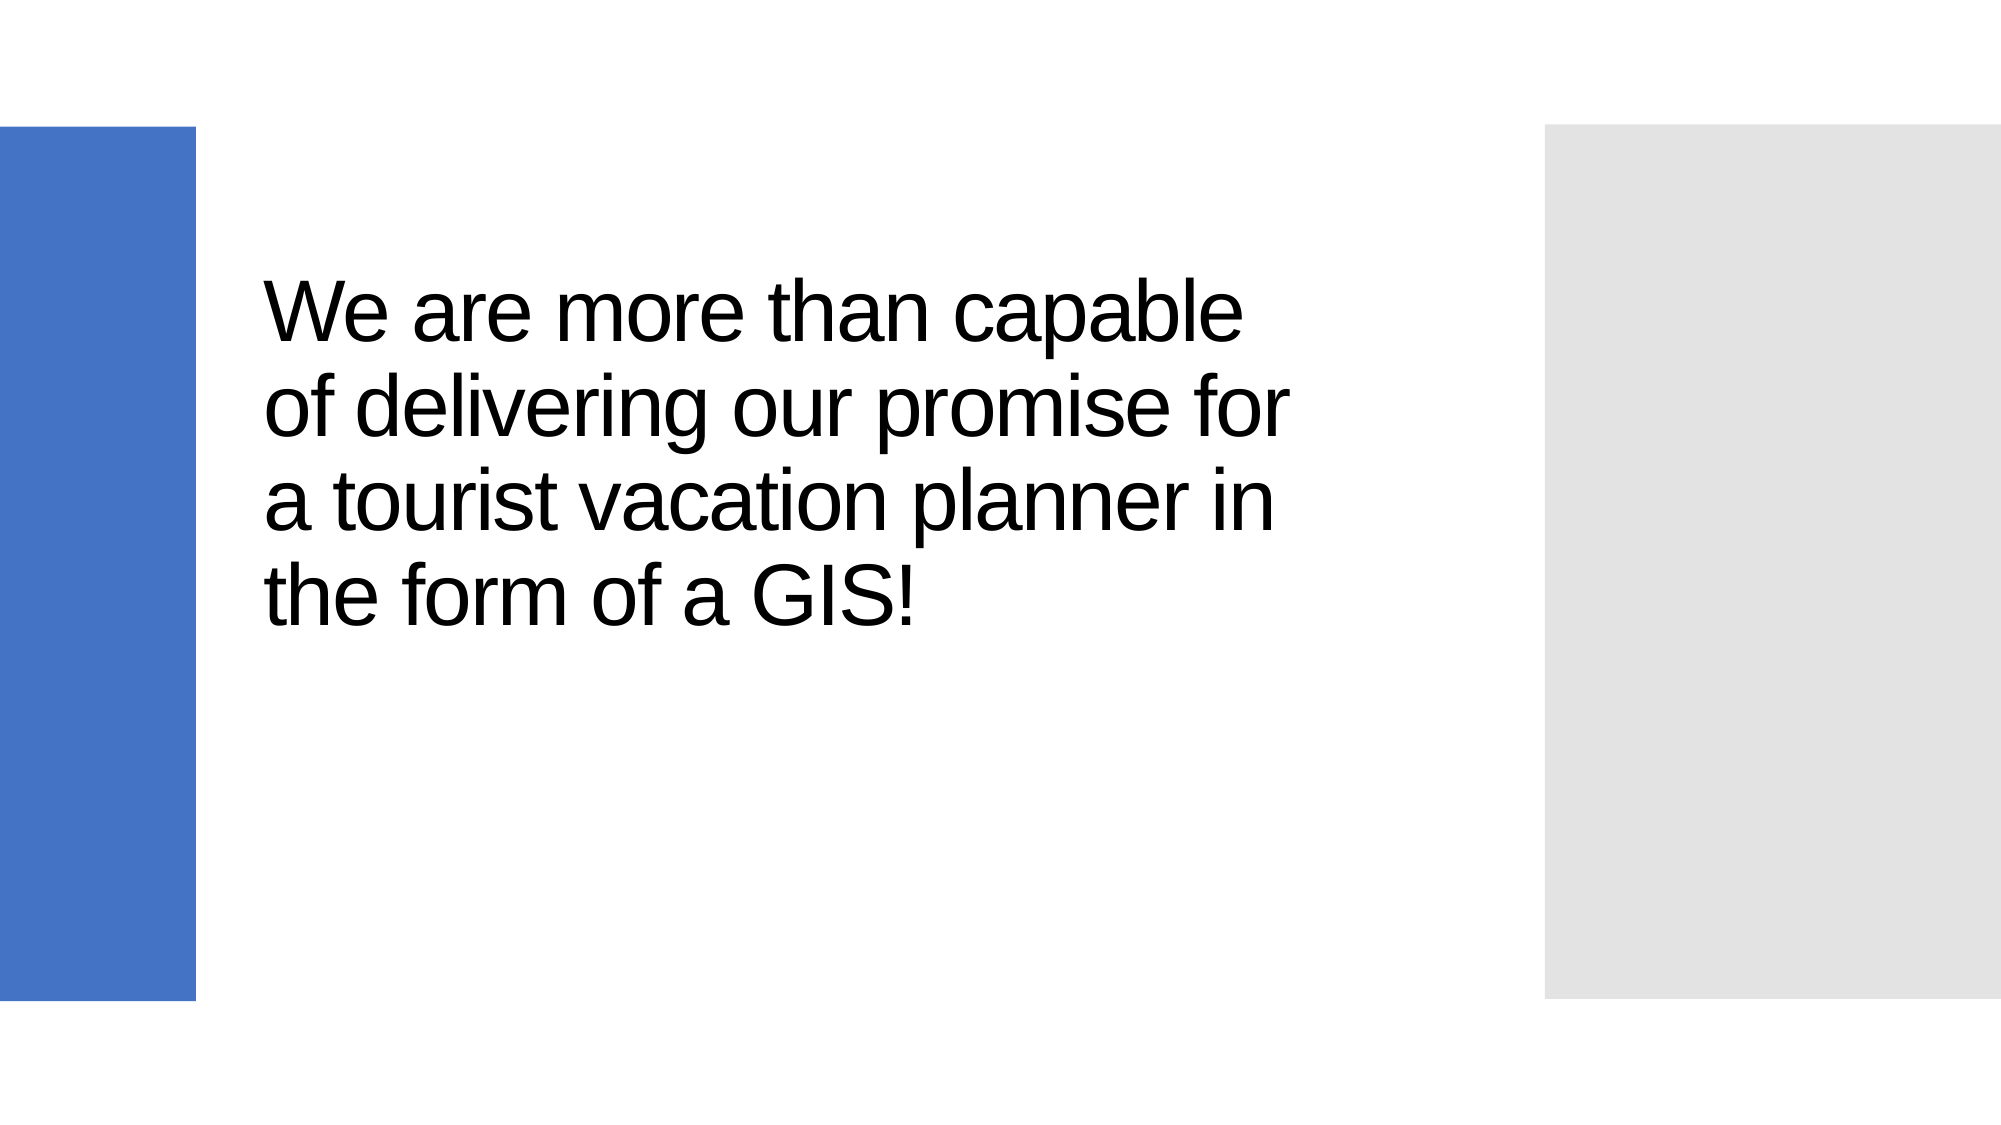

# We are more than capable of delivering our promise for a tourist vacation planner in the form of a GIS!
Fahim
37